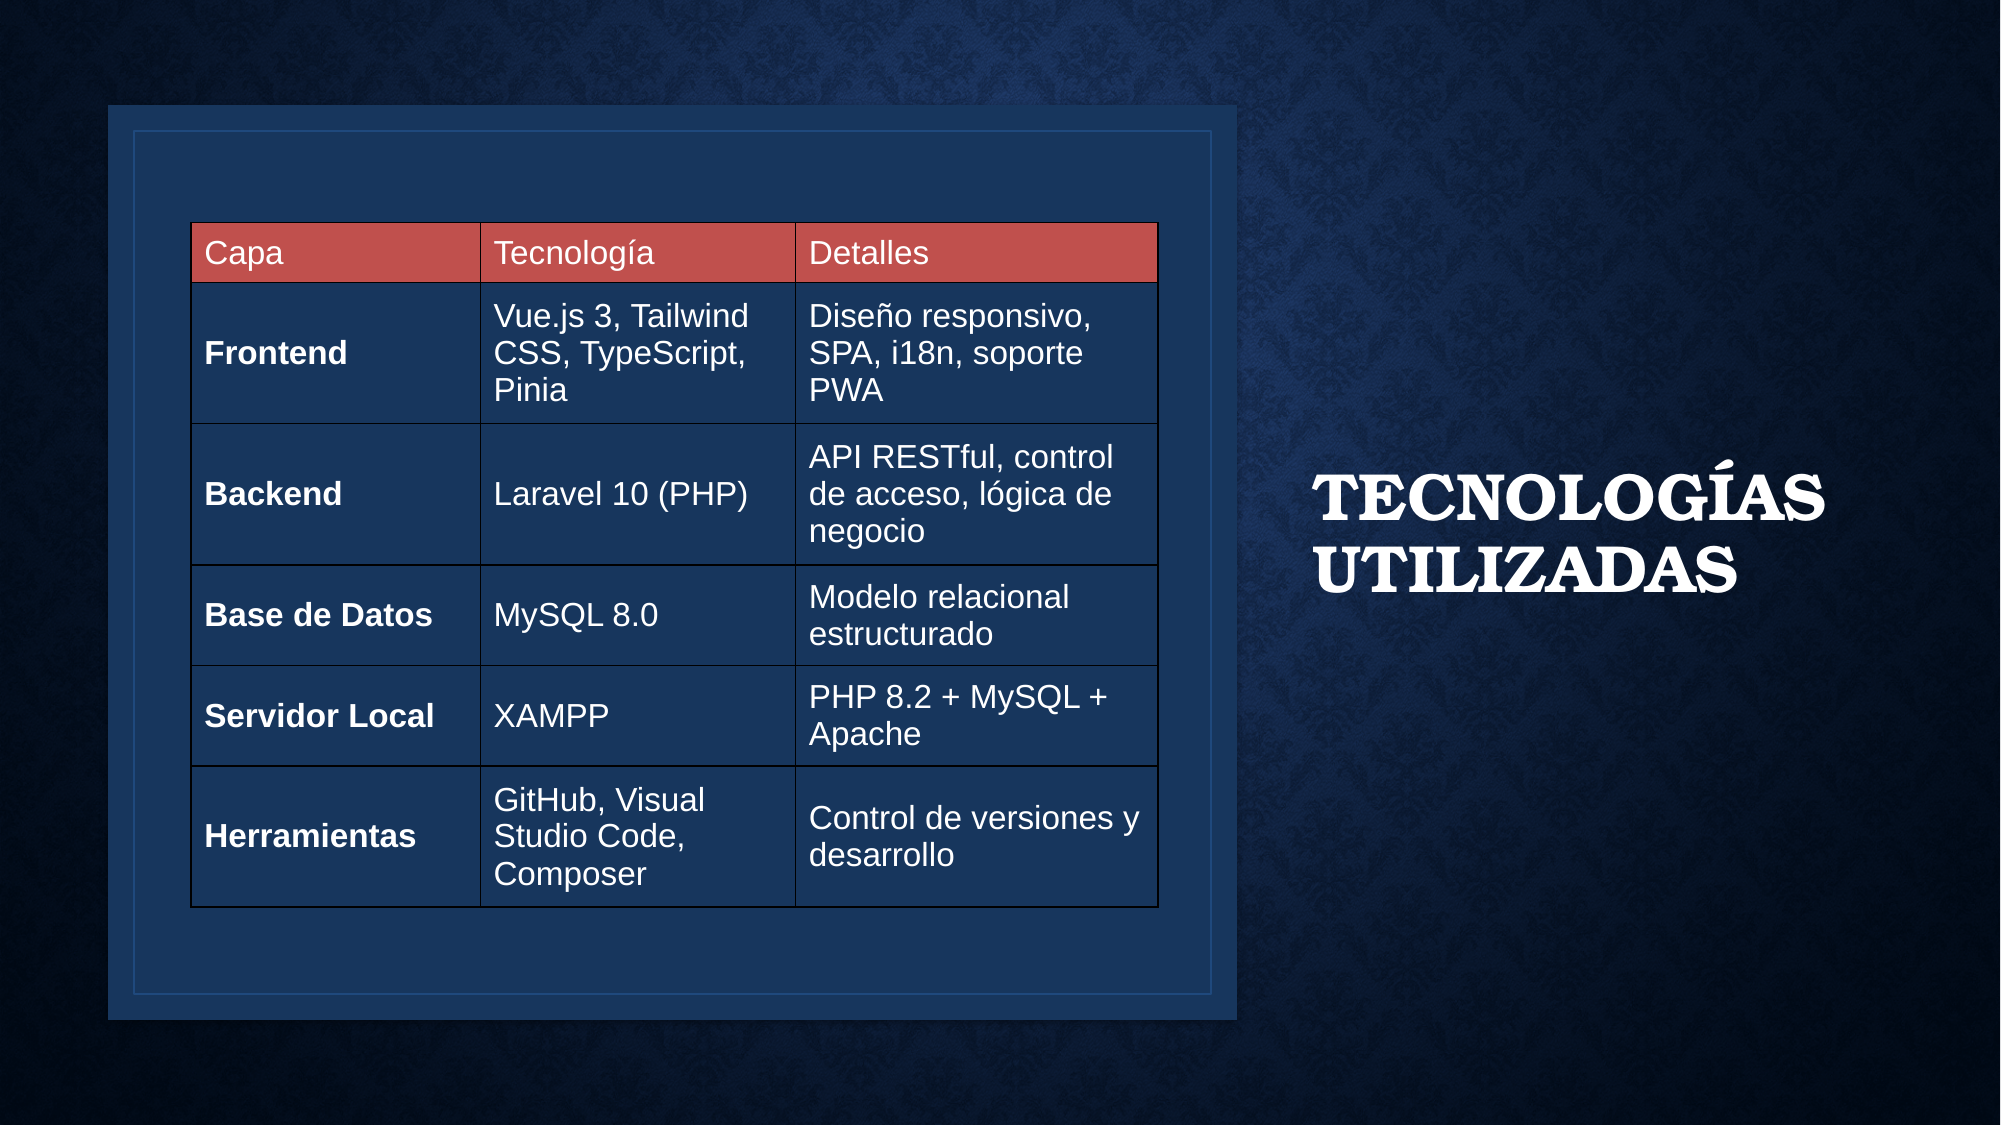

# TECNOLOGÍAS UTILIZADAS

| Capa | Tecnología | Detalles |
| --- | --- | --- |
| Frontend | Vue.js 3, Tailwind CSS, TypeScript, Pinia | Diseño responsivo, SPA, i18n, soporte PWA |
| Backend | Laravel 10 (PHP) | API RESTful, control de acceso, lógica de negocio |
| Base de Datos | MySQL 8.0 | Modelo relacional estructurado |
| Servidor Local | XAMPP | PHP 8.2 + MySQL + Apache |
| Herramientas | GitHub, Visual Studio Code, Composer | Control de versiones y desarrollo |